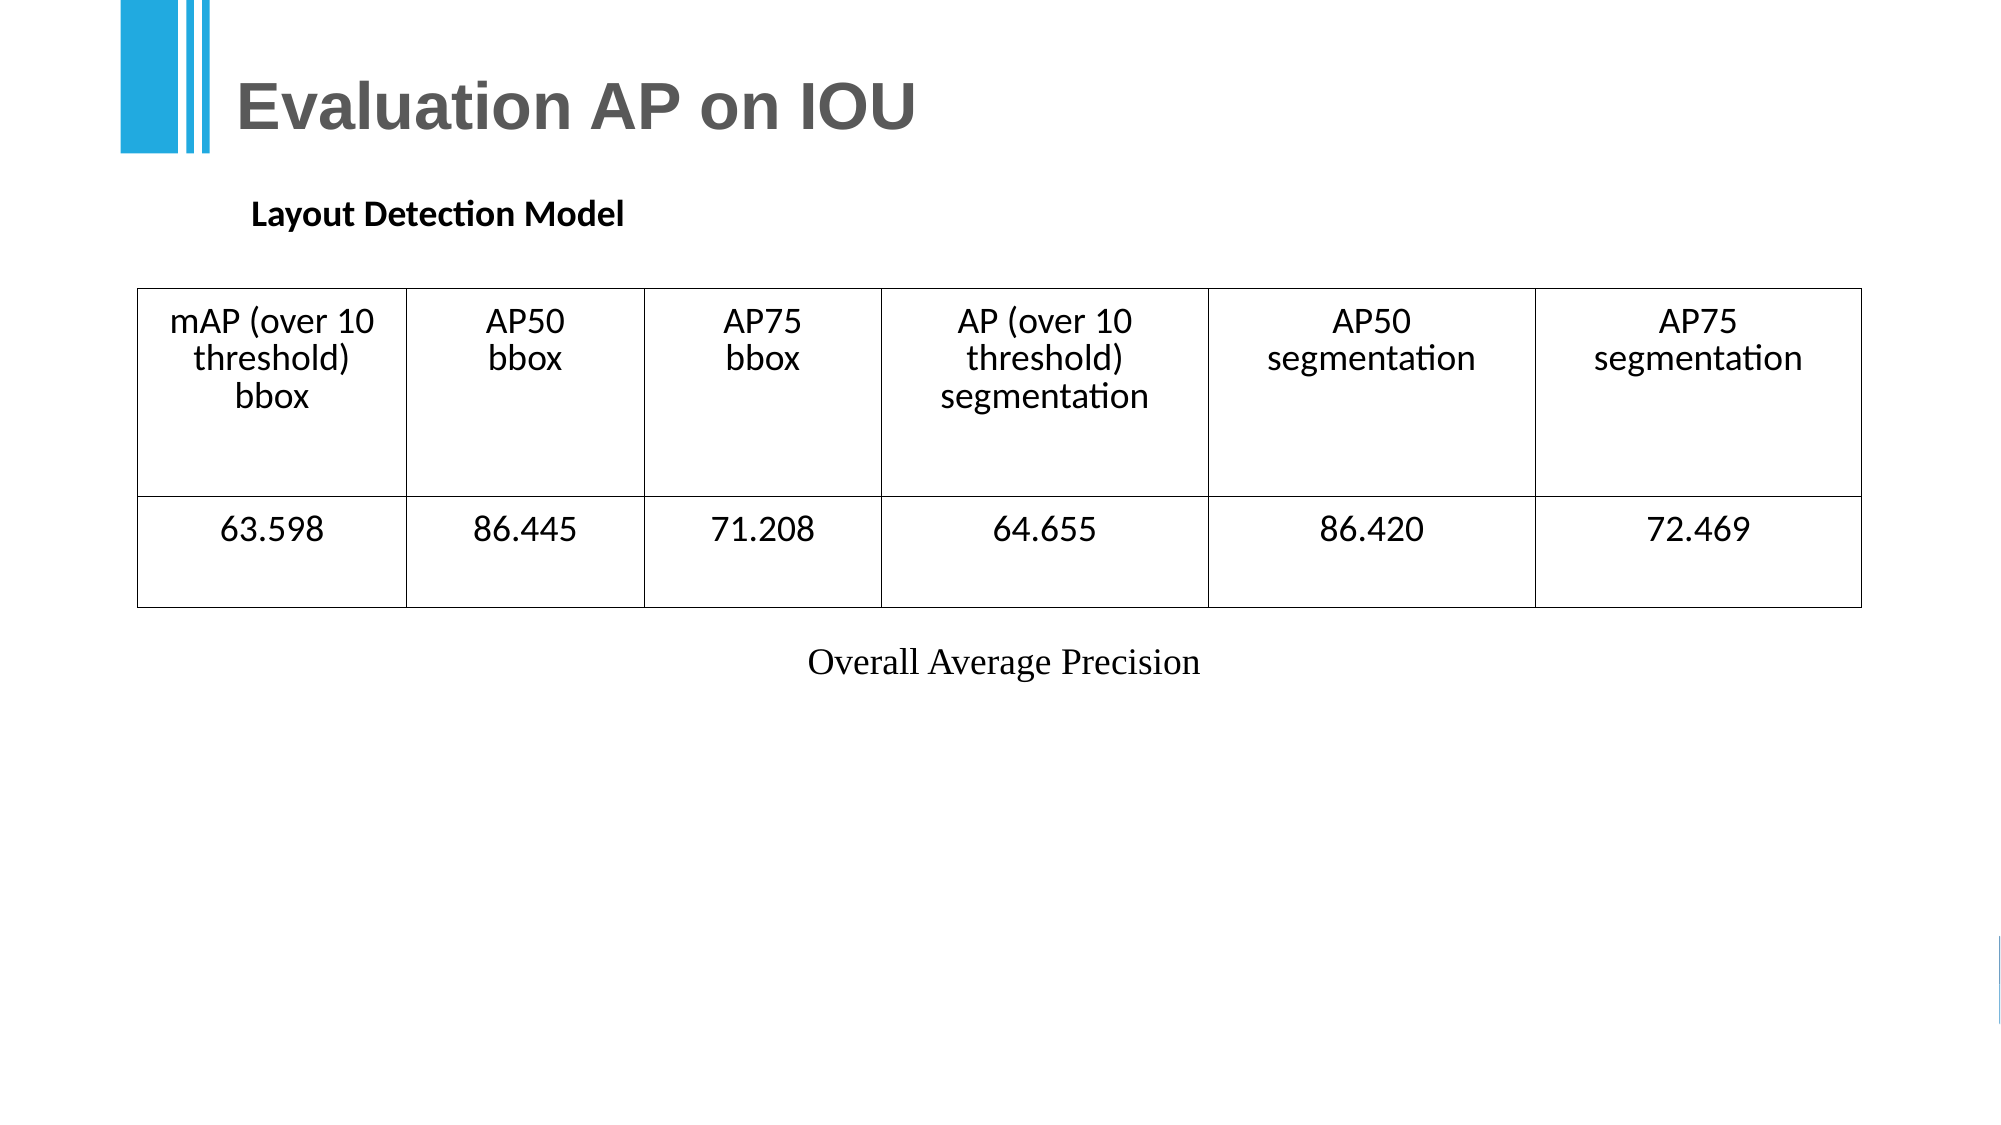

Evaluation AP on IOU

Layout Detection Model
| mAP (over 10 threshold) bbox | AP50 bbox | AP75 bbox | AP (over 10 threshold) segmentation | AP50 segmentation | AP75 segmentation |
| --- | --- | --- | --- | --- | --- |
| 63.598 | 86.445 | 71.208 | 64.655 | 86.420 | 72.469 |
 Overall Average Precision